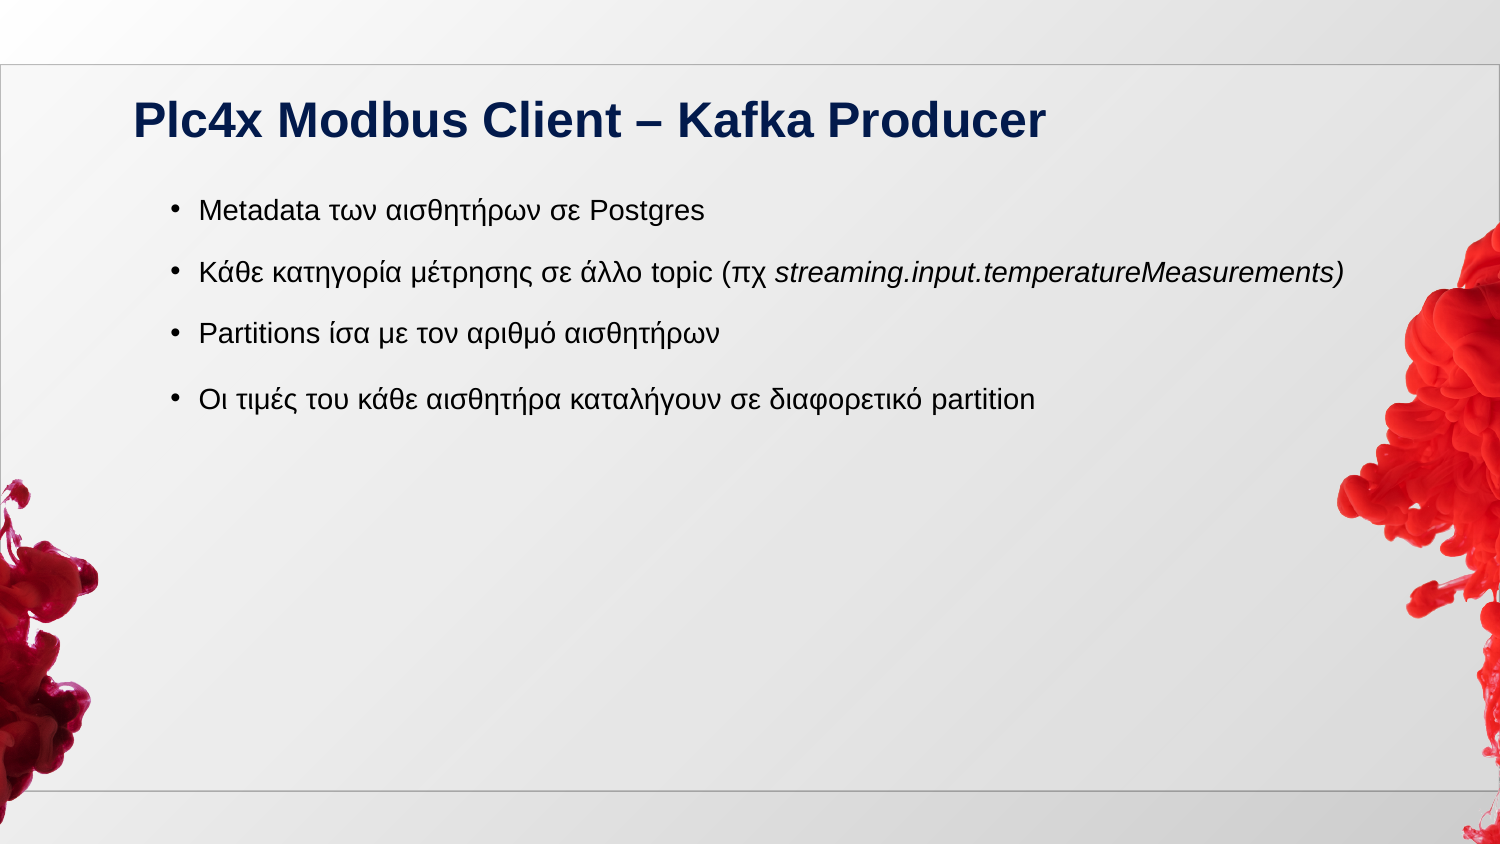

# Plc4x Modbus Client – Kafka Producer
Metadata των αισθητήρων σε Postgres
Κάθε κατηγορία μέτρησης σε άλλο topic (πχ streaming.input.temperatureMeasurements)
Partitions ίσα με τον αριθμό αισθητήρων
Οι τιμές του κάθε αισθητήρα καταλήγουν σε διαφορετικό partition